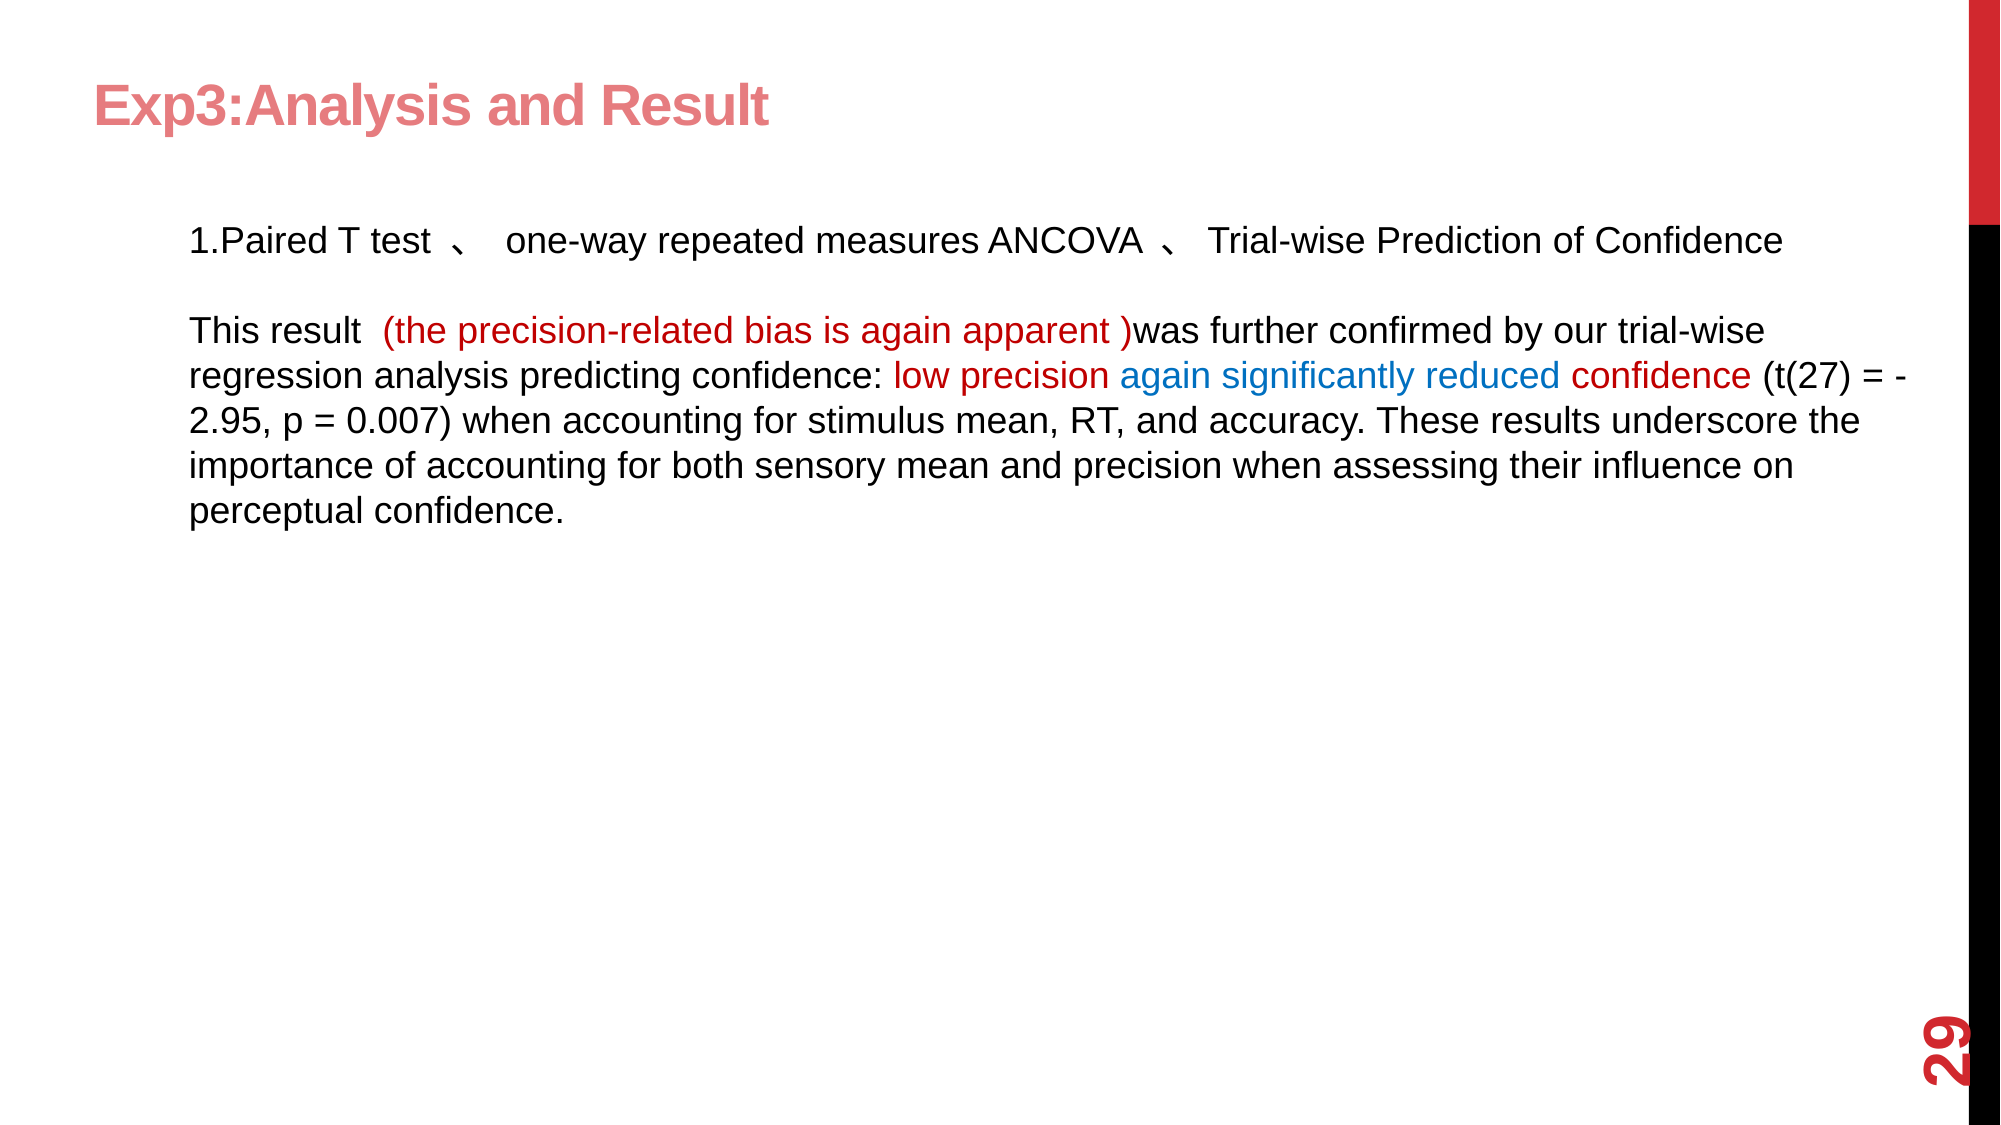

# Exp3:Analysis and Result
1.Paired T test 、 one-way repeated measures ANCOVA 、Trial-wise Prediction of Confidence

This result  (the precision-related bias is again apparent )was further confirmed by our trial-wise regression analysis predicting confidence: low precision again significantly reduced confidence (t(27) = -2.95, p = 0.007) when accounting for stimulus mean, RT, and accuracy. These results underscore the importance of accounting for both sensory mean and precision when assessing their influence on perceptual confidence.

29